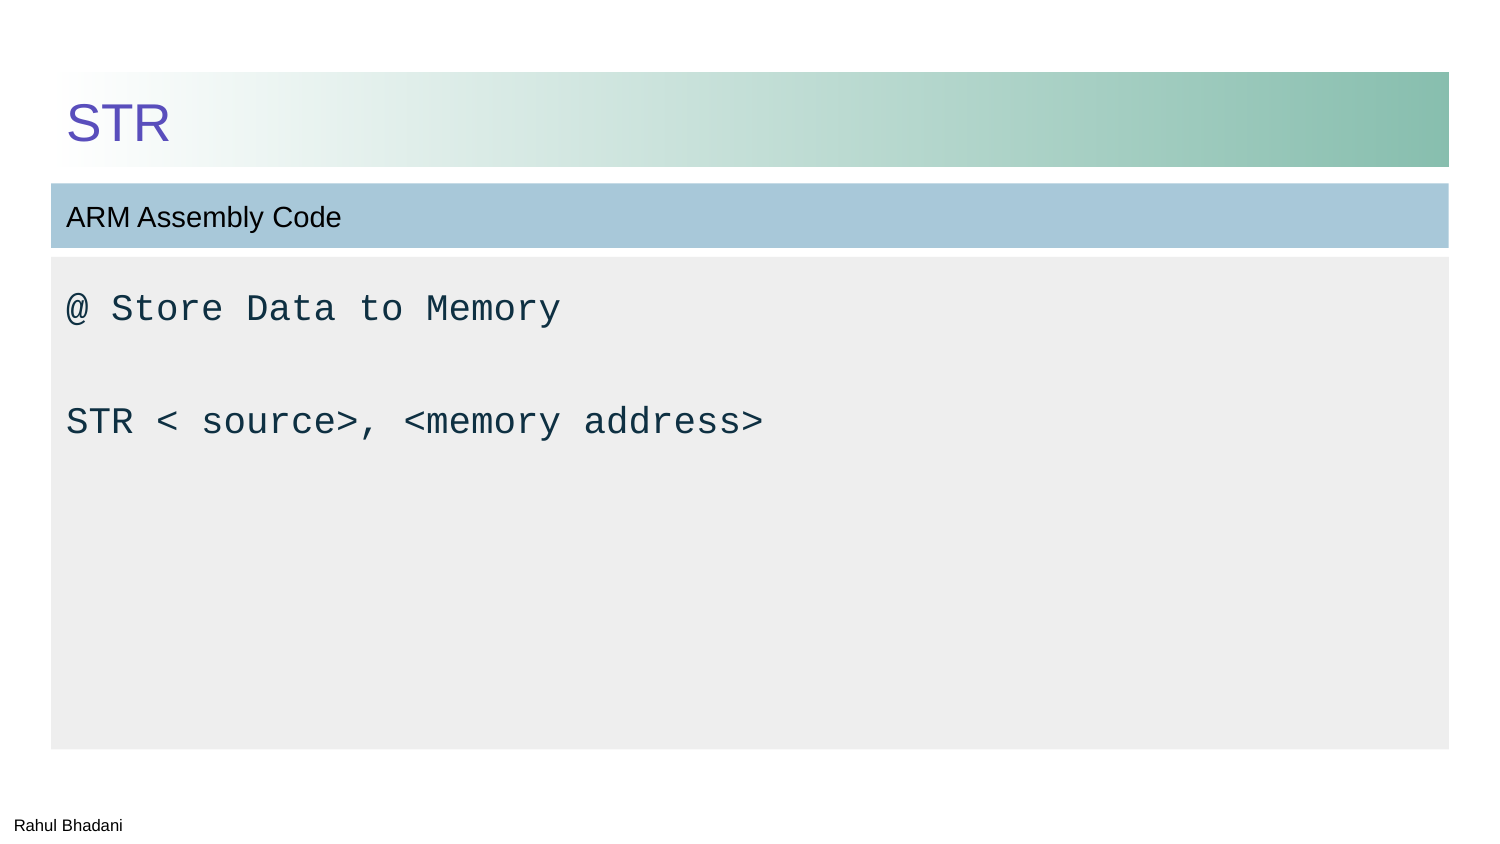

# STR
@ Store Data to Memory

STR < source>, <memory address>